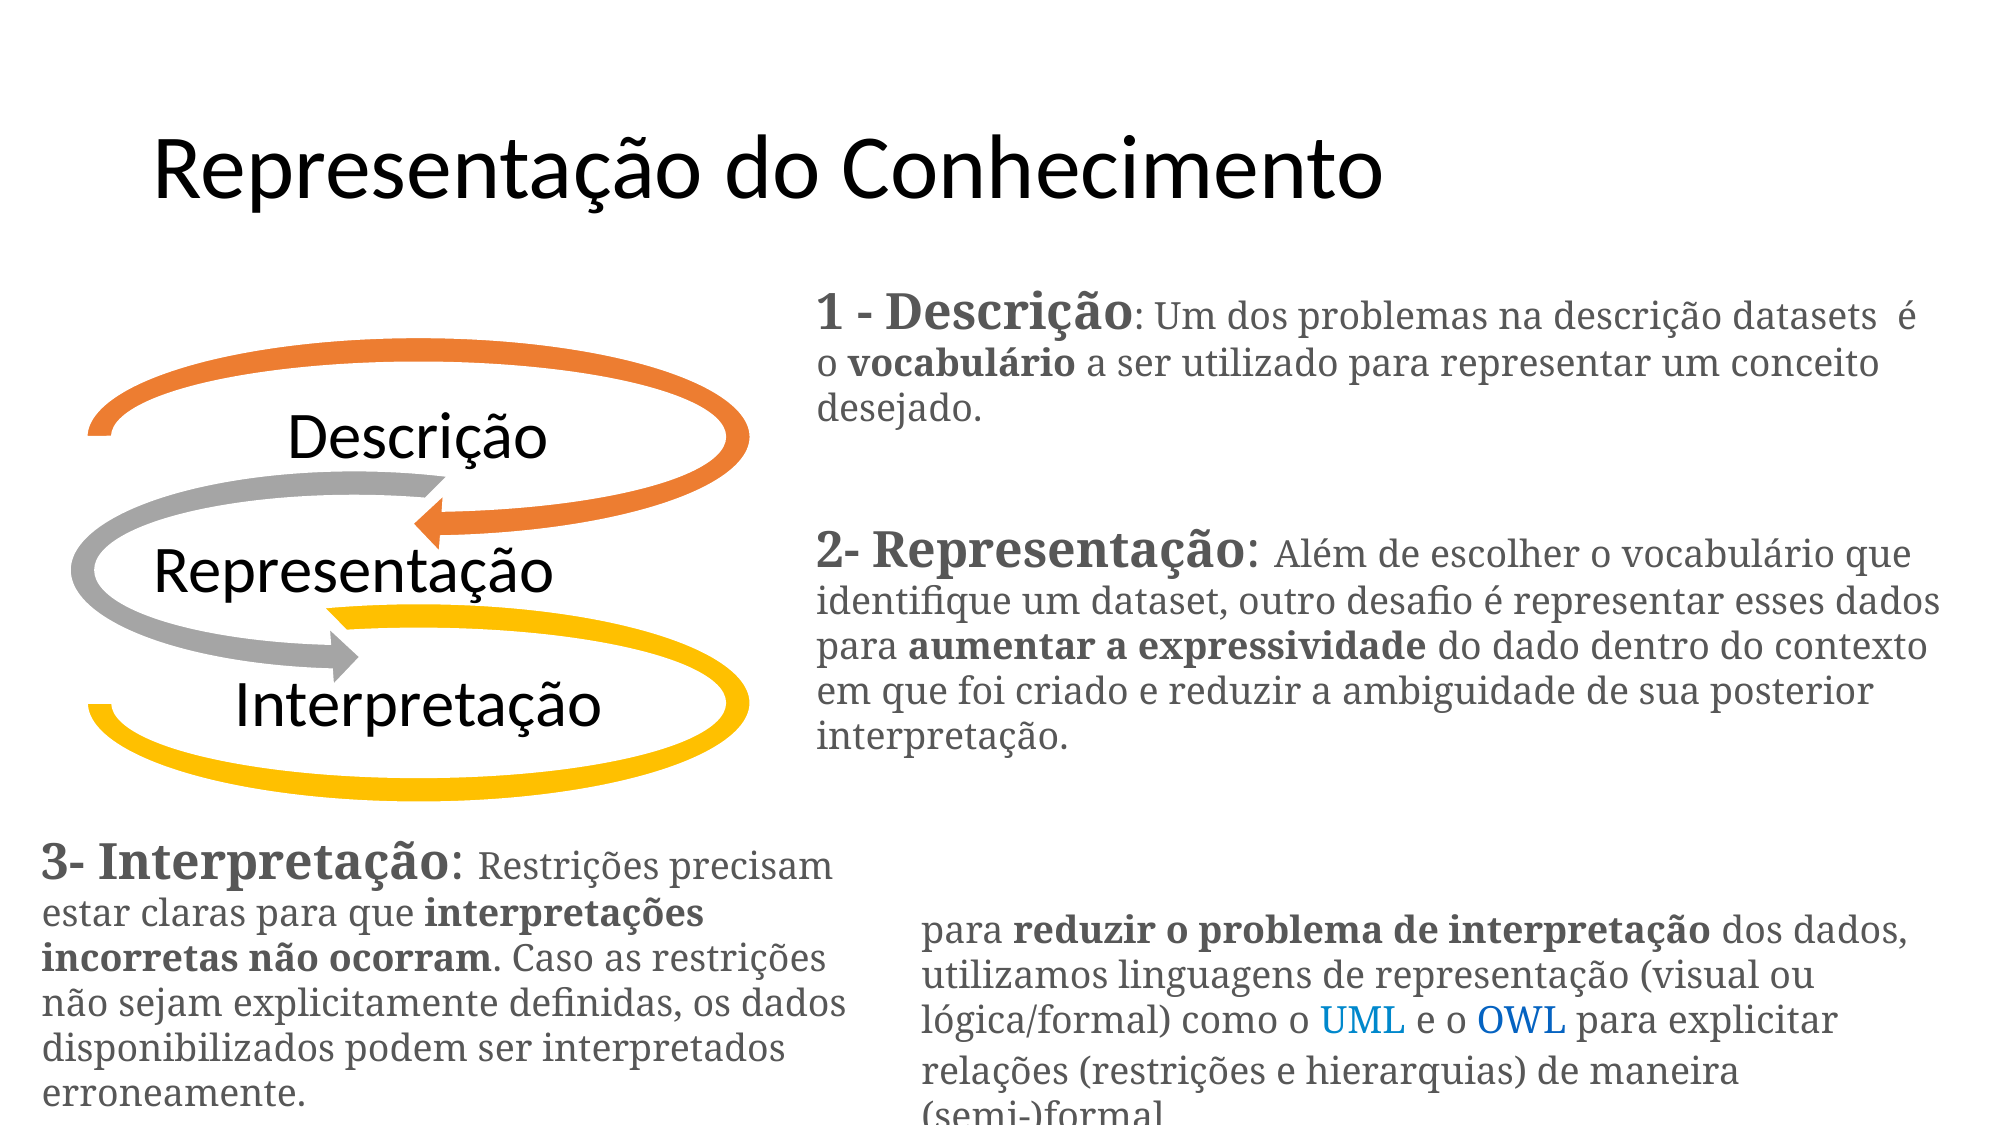

# Representação do Conhecimento
1 - Descrição: Um dos problemas na descrição datasets  é o vocabulário a ser utilizado para representar um conceito desejado.
Descrição
Representação
Interpretação
2- Representação: Além de escolher o vocabulário que identifique um dataset, outro desafio é representar esses dados para aumentar a expressividade do dado dentro do contexto em que foi criado e reduzir a ambiguidade de sua posterior interpretação.
3- Interpretação: Restrições precisam estar claras para que interpretações incorretas não ocorram. Caso as restrições não sejam explicitamente definidas, os dados disponibilizados podem ser interpretados erroneamente.
para reduzir o problema de interpretação dos dados, utilizamos linguagens de representação (visual ou lógica/formal) como o UML e o OWL para explicitar relações (restrições e hierarquias) de maneira (semi-)formal